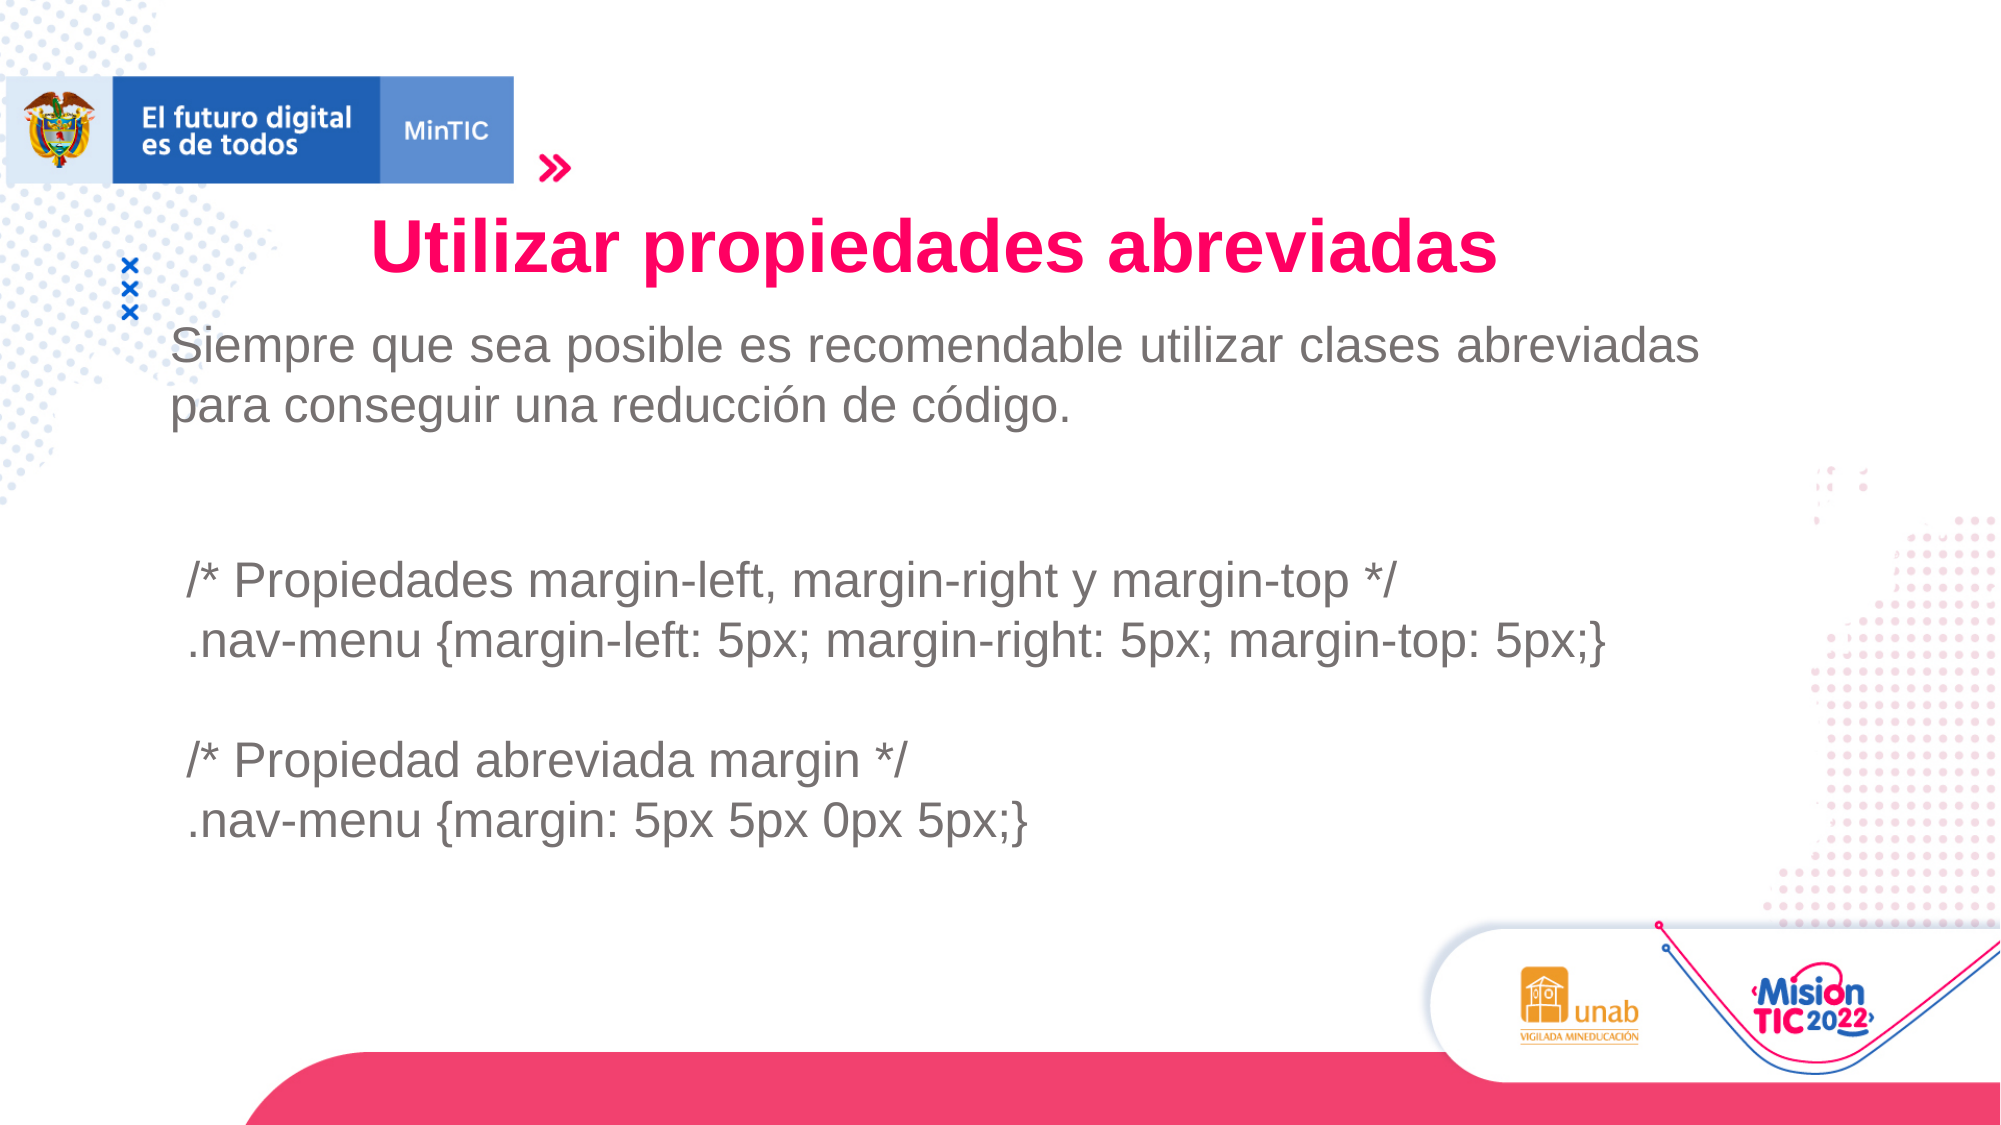

Utilizar propiedades abreviadas
Siempre que sea posible es recomendable utilizar clases abreviadas para conseguir una reducción de código.
/* Propiedades margin-left, margin-right y margin-top */
.nav-menu {margin-left: 5px; margin-right: 5px; margin-top: 5px;}

/* Propiedad abreviada margin */
.nav-menu {margin: 5px 5px 0px 5px;}